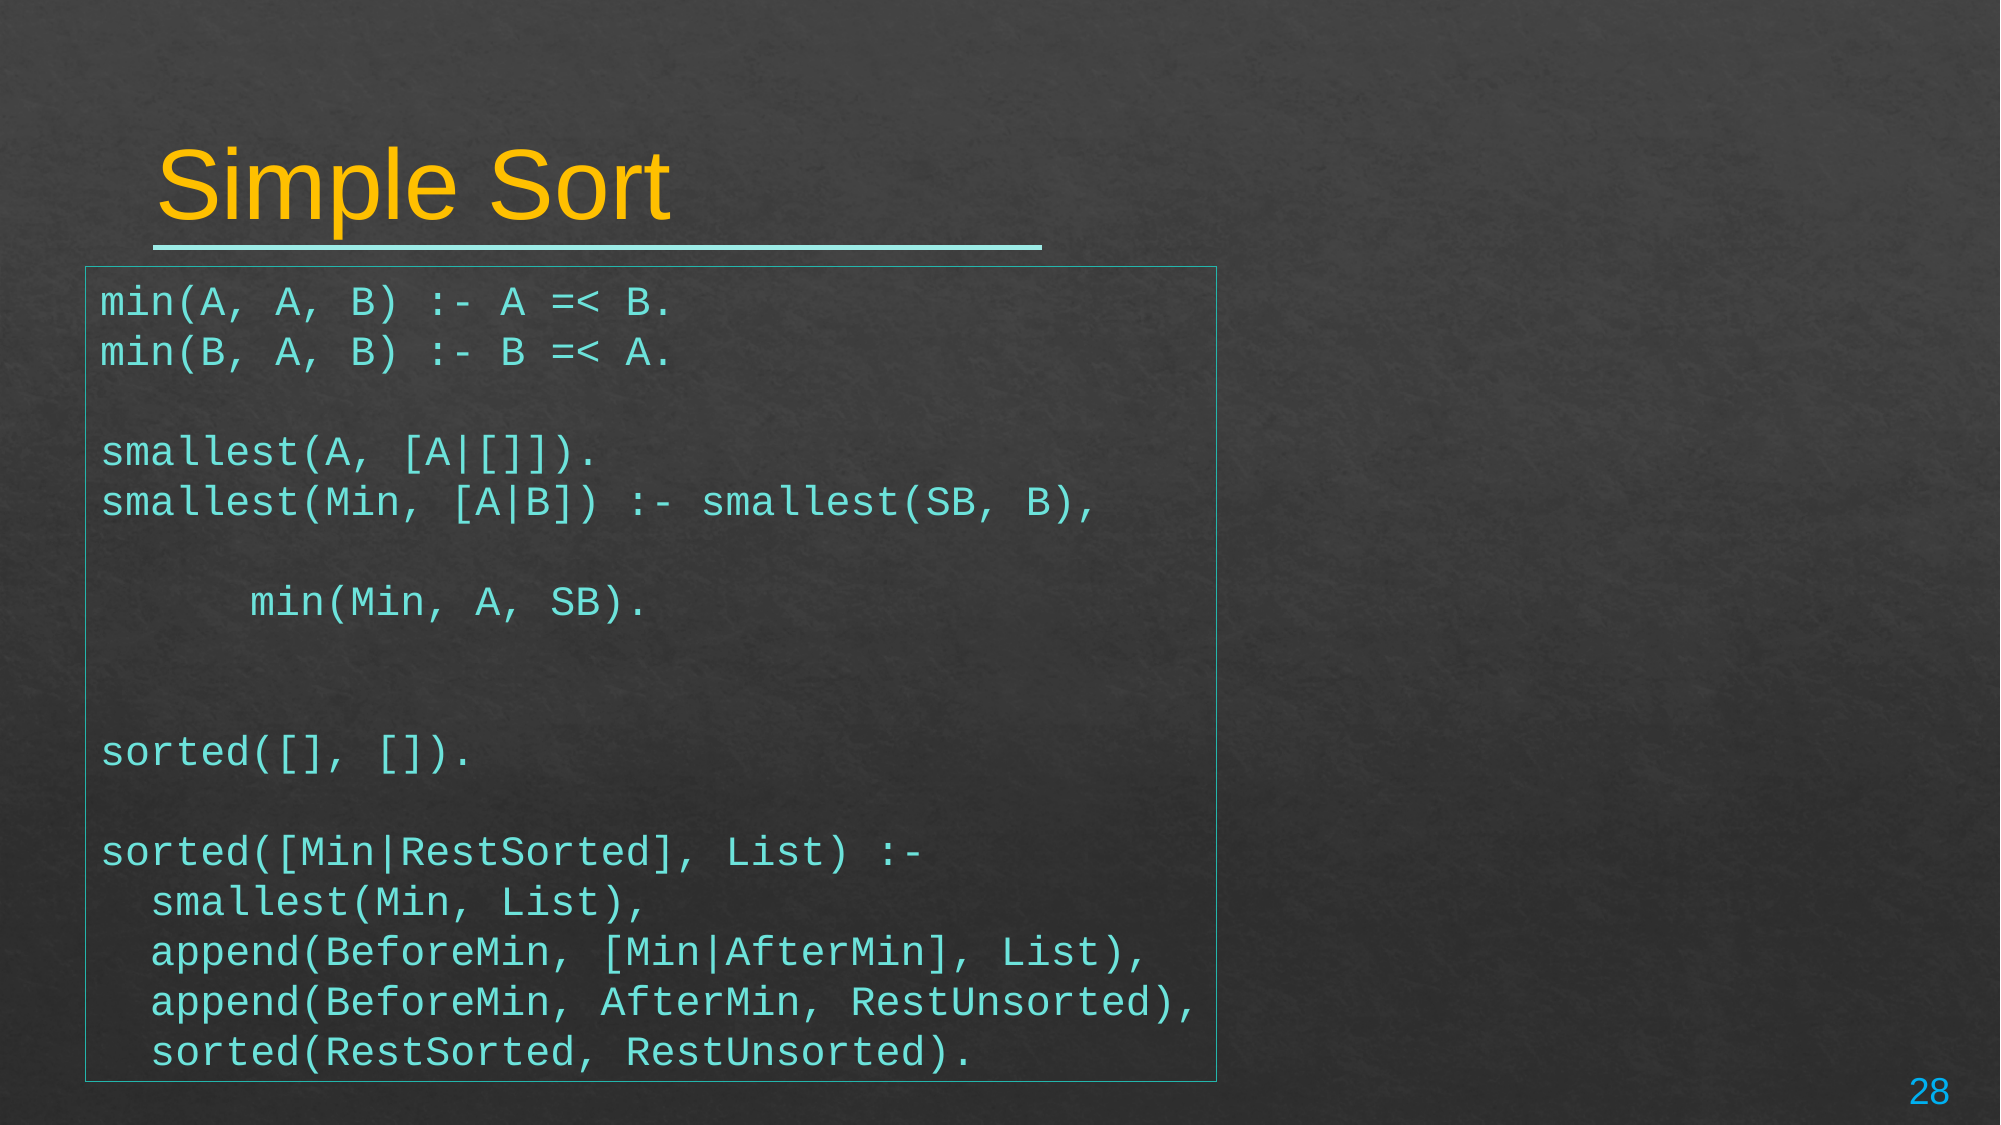

# Simple Sort
min(A, A, B) :- A =< B.
min(B, A, B) :- B =< A.

smallest(A, [A|[]]).
smallest(Min, [A|B]) :- smallest(SB, B),
								min(Min, A, SB).

sorted([], []).

sorted([Min|RestSorted], List) :-
  smallest(Min, List),
  append(BeforeMin, [Min|AfterMin], List),
  append(BeforeMin, AfterMin, RestUnsorted),
  sorted(RestSorted, RestUnsorted).